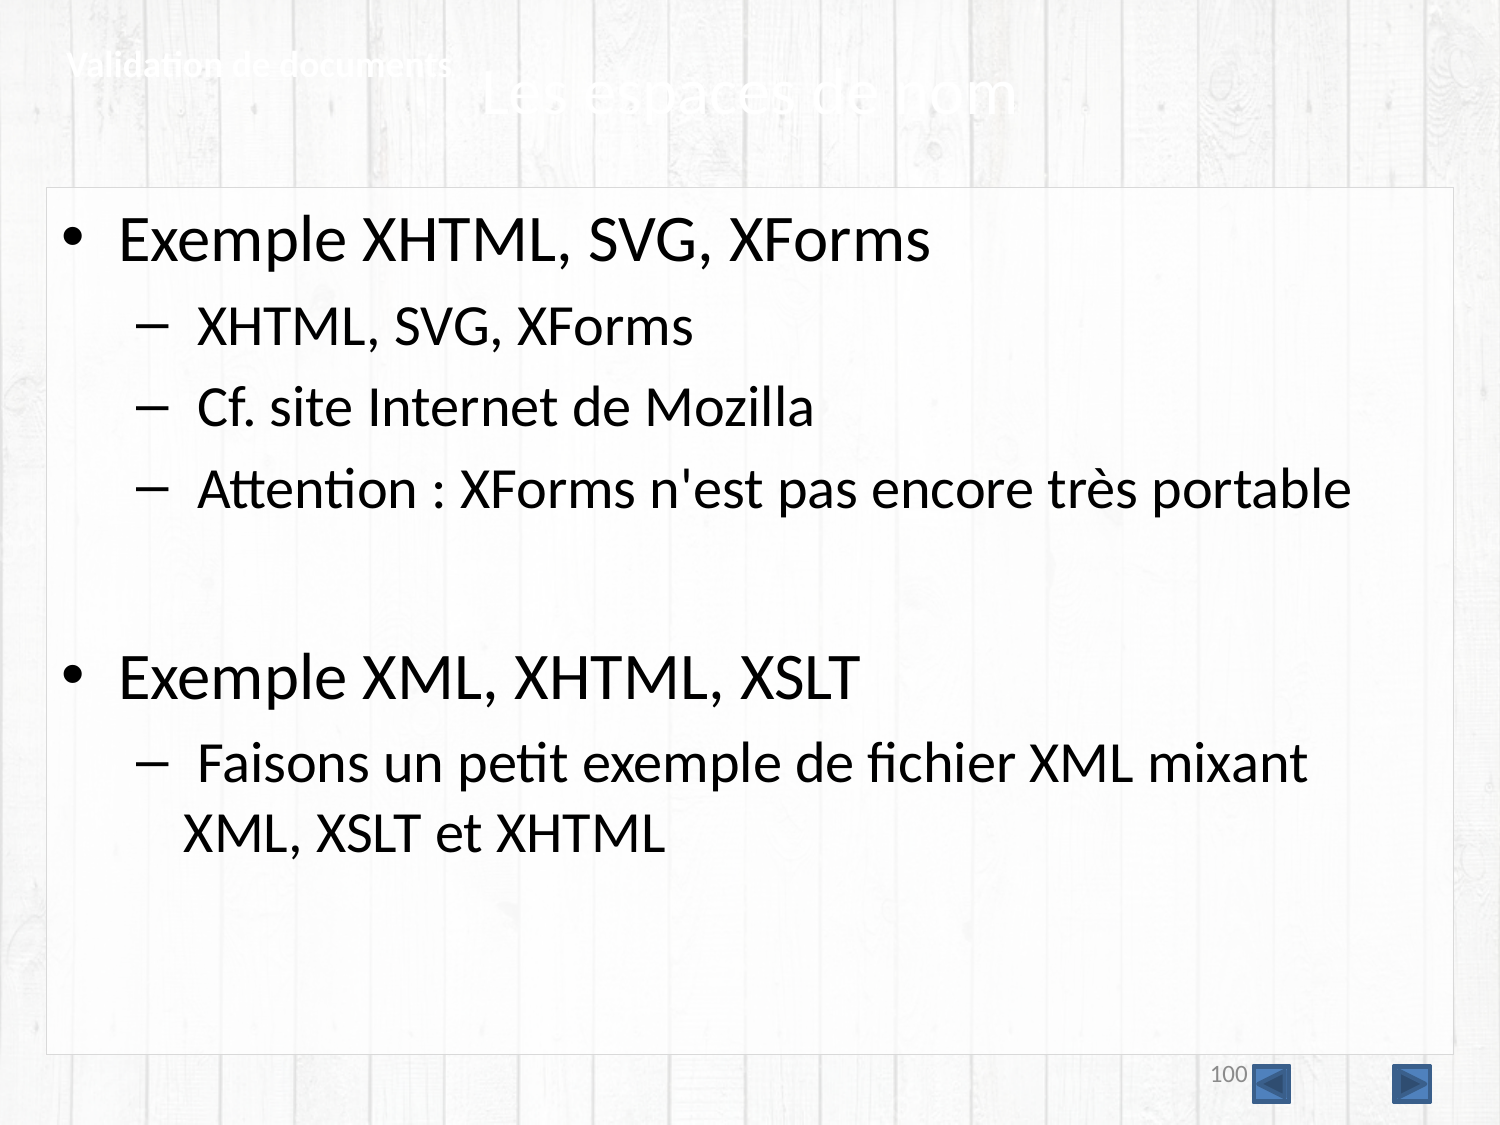

Validation de documents
# Les espaces de nom
Exemple XHTML, SVG, XForms
 XHTML, SVG, XForms
 Cf. site Internet de Mozilla
 Attention : XForms n'est pas encore très portable

Exemple XML, XHTML, XSLT
 Faisons un petit exemple de fichier XML mixant XML, XSLT et XHTML
100